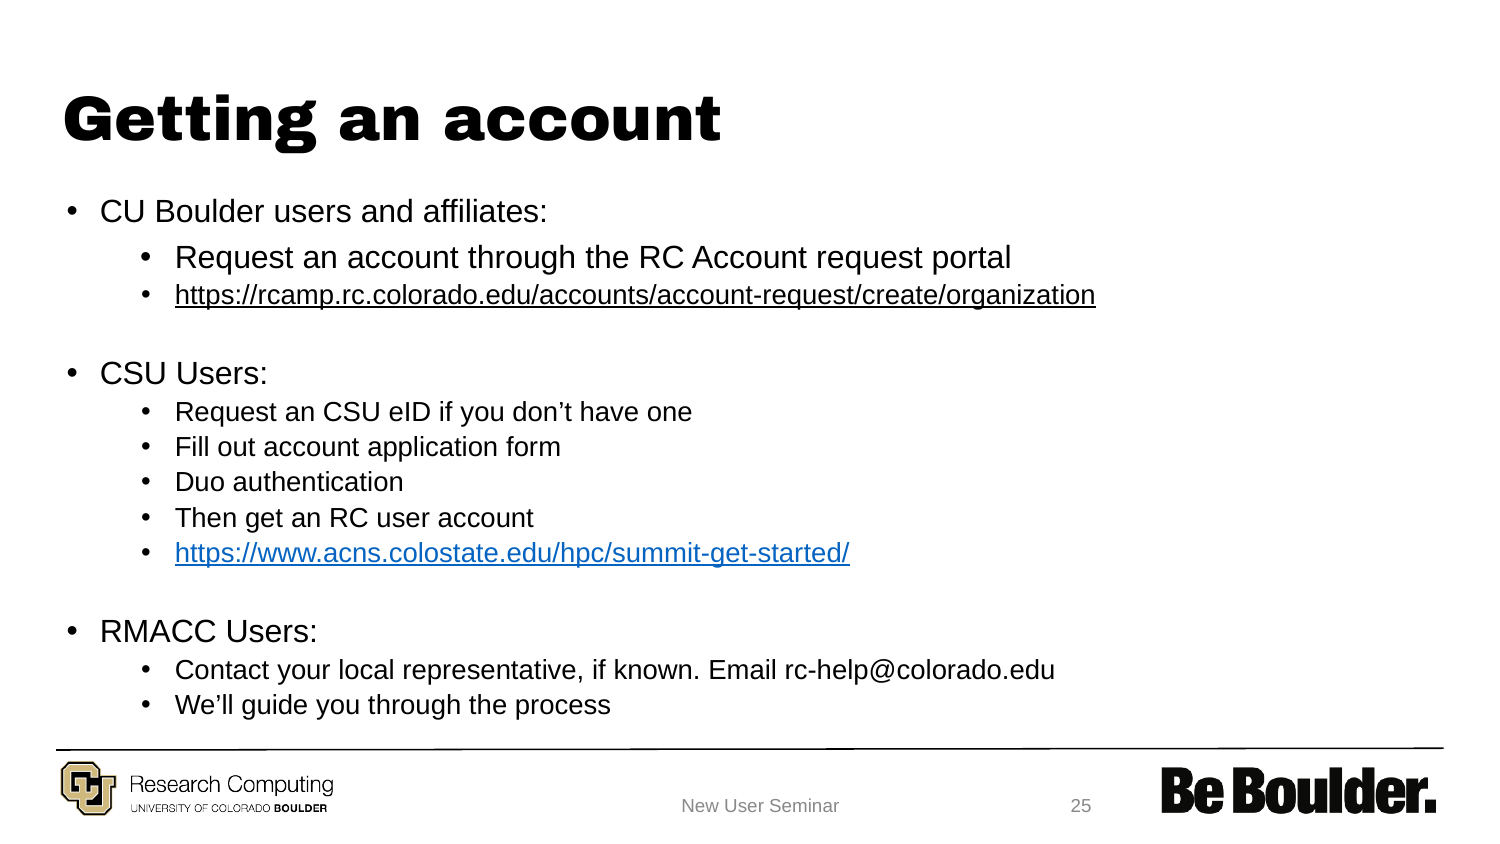

# Getting an account
CU Boulder users and affiliates:
Request an account through the RC Account request portal
https://rcamp.rc.colorado.edu/accounts/account-request/create/organization

CSU Users:
Request an CSU eID if you don’t have one
Fill out account application form
Duo authentication
Then get an RC user account
https://www.acns.colostate.edu/hpc/summit-get-started/

RMACC Users:
Contact your local representative, if known. Email rc-help@colorado.edu
We’ll guide you through the process
New User Seminar
25